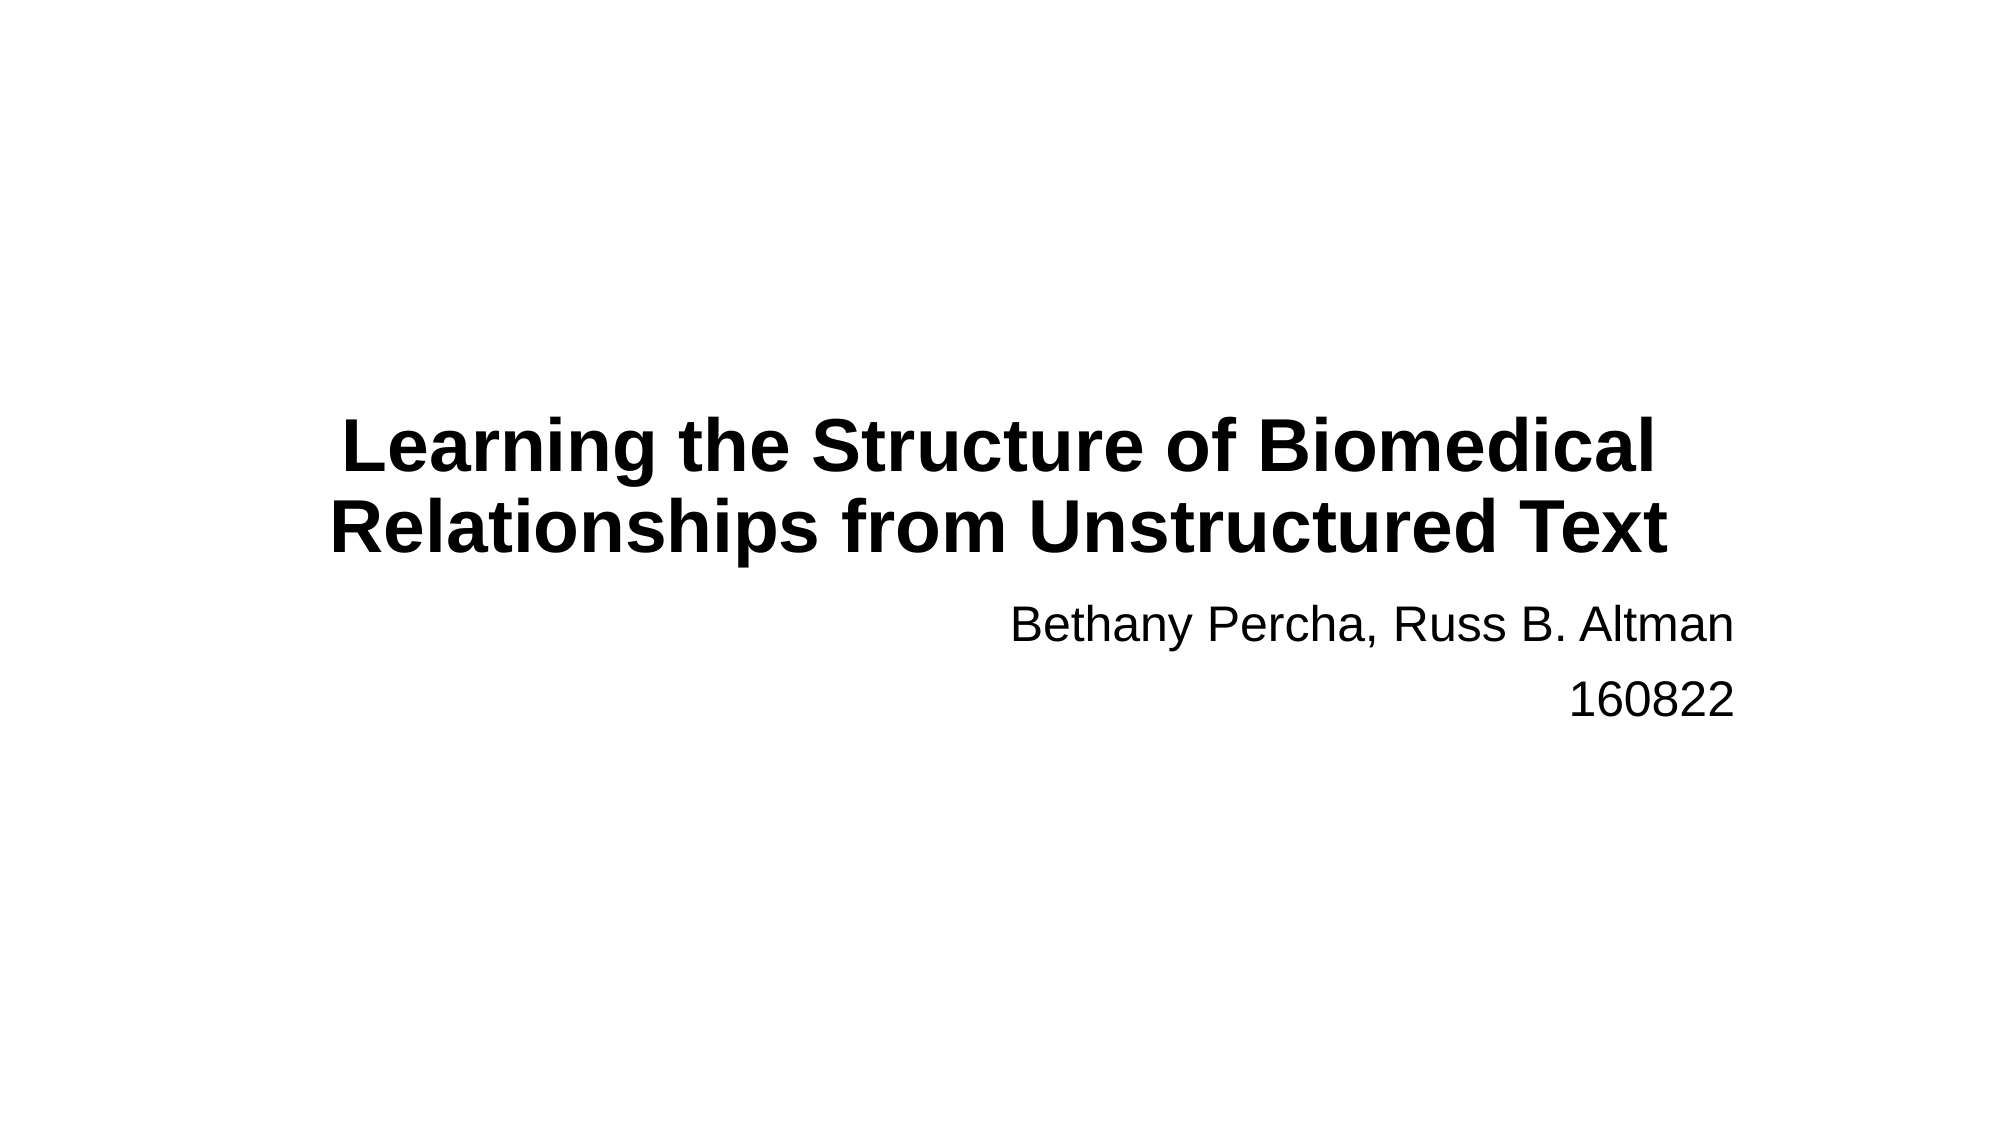

# Learning the Structure of Biomedical Relationships from Unstructured Text
Bethany Percha, Russ B. Altman
160822